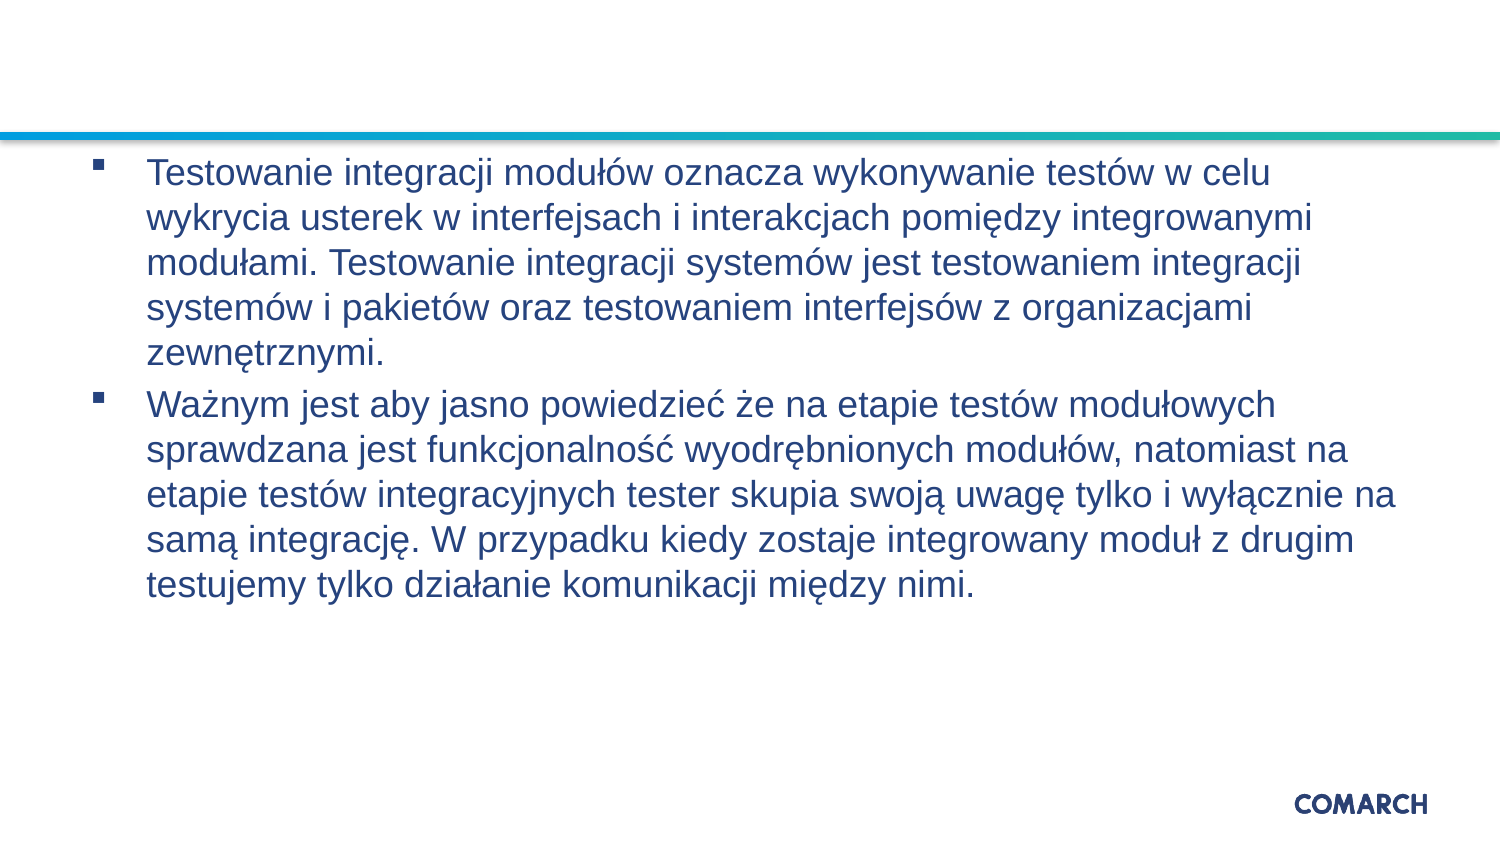

#
Testowanie integracji modułów oznacza wykonywanie testów w celu wykrycia usterek w interfejsach i interakcjach pomiędzy integrowanymi modułami. Testowanie integracji systemów jest testowaniem integracji systemów i pakietów oraz testowaniem interfejsów z organizacjami zewnętrznymi.
Ważnym jest aby jasno powiedzieć że na etapie testów modułowych sprawdzana jest funkcjonalność wyodrębnionych modułów, natomiast na etapie testów integracyjnych tester skupia swoją uwagę tylko i wyłącznie na samą integrację. W przypadku kiedy zostaje integrowany moduł z drugim testujemy tylko działanie komunikacji między nimi.